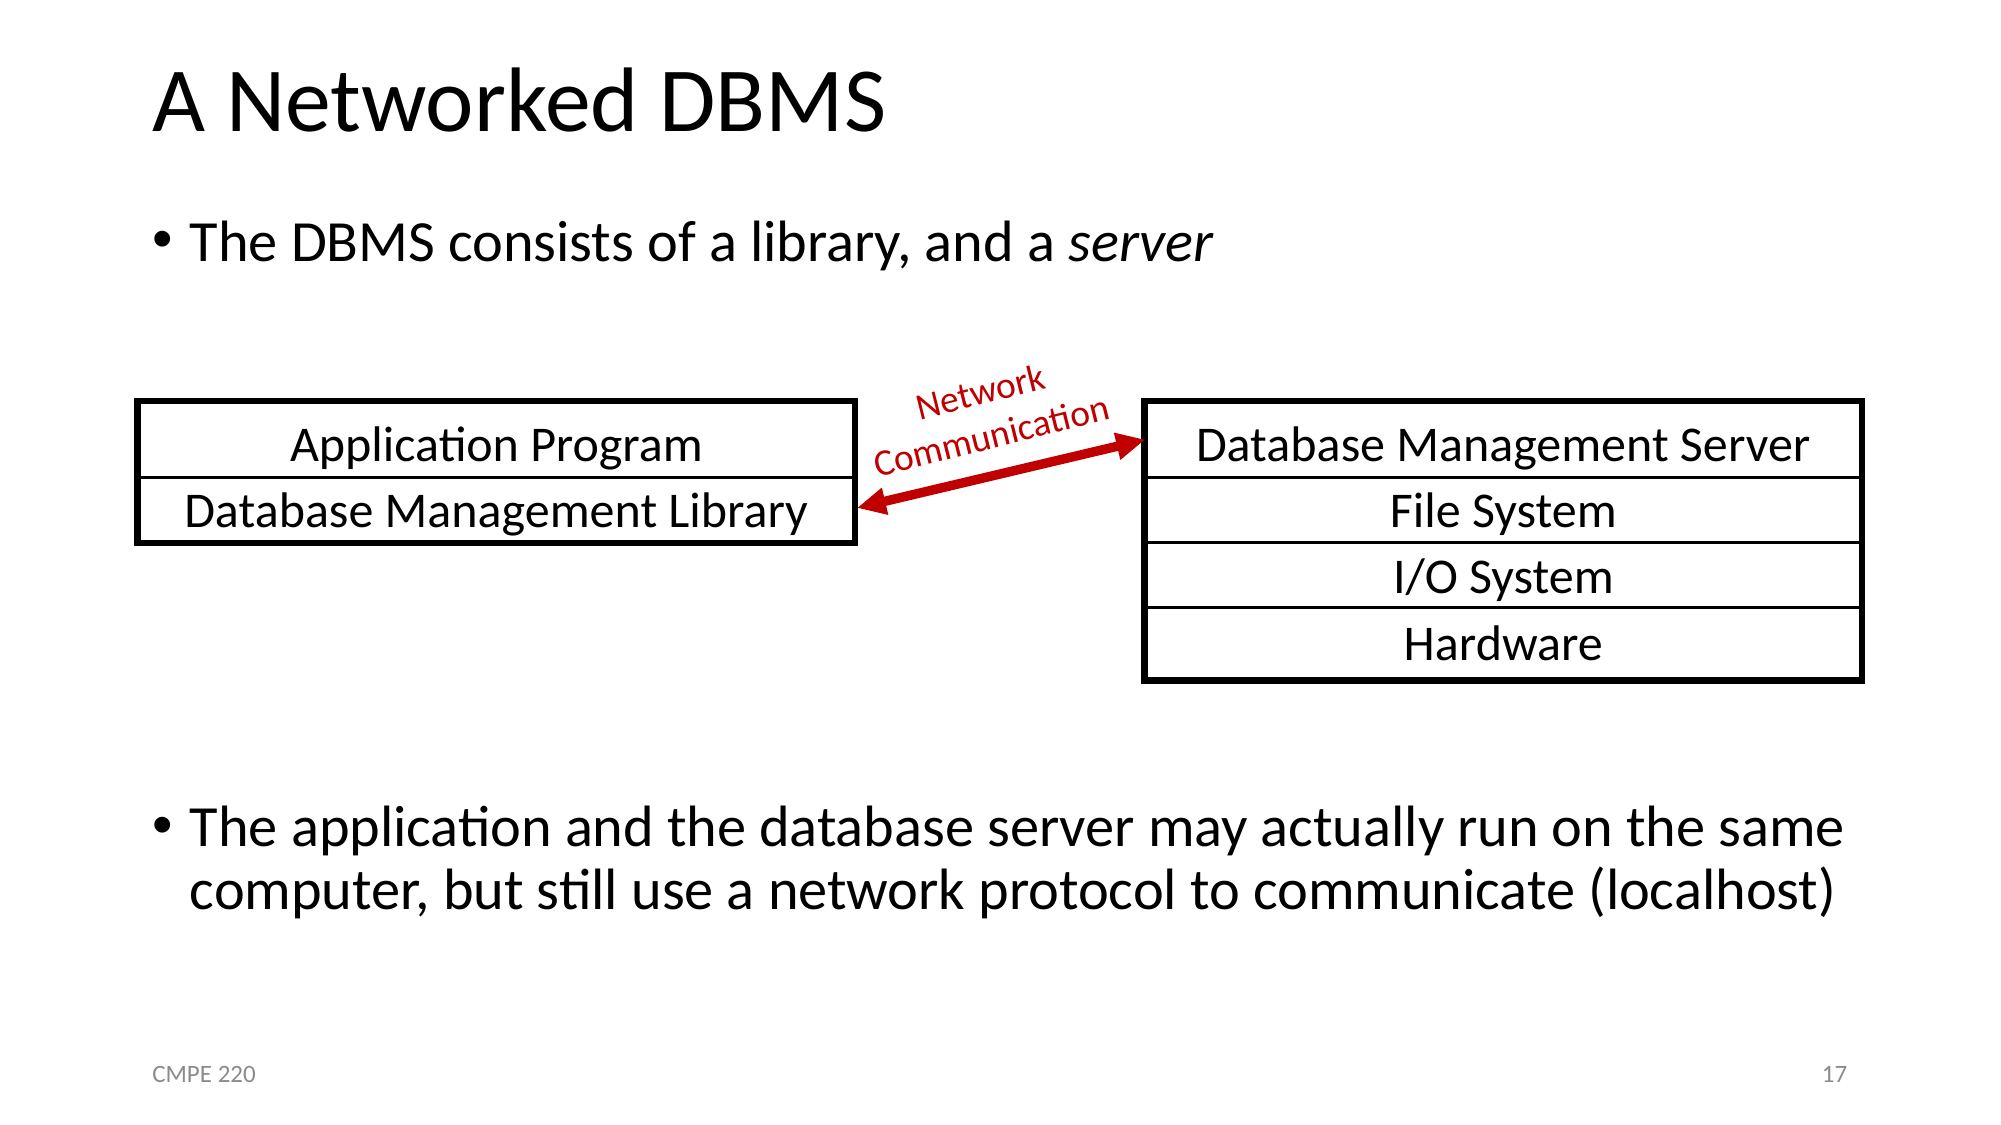

# A Networked DBMS
The DBMS consists of a library, and a server

The application and the database server may actually run on the same computer, but still use a network protocol to communicate (localhost)
Network
Communication

Application Program
Database Management Library

Database Management Server
File System
I/O System
Hardware
CMPE 220
17